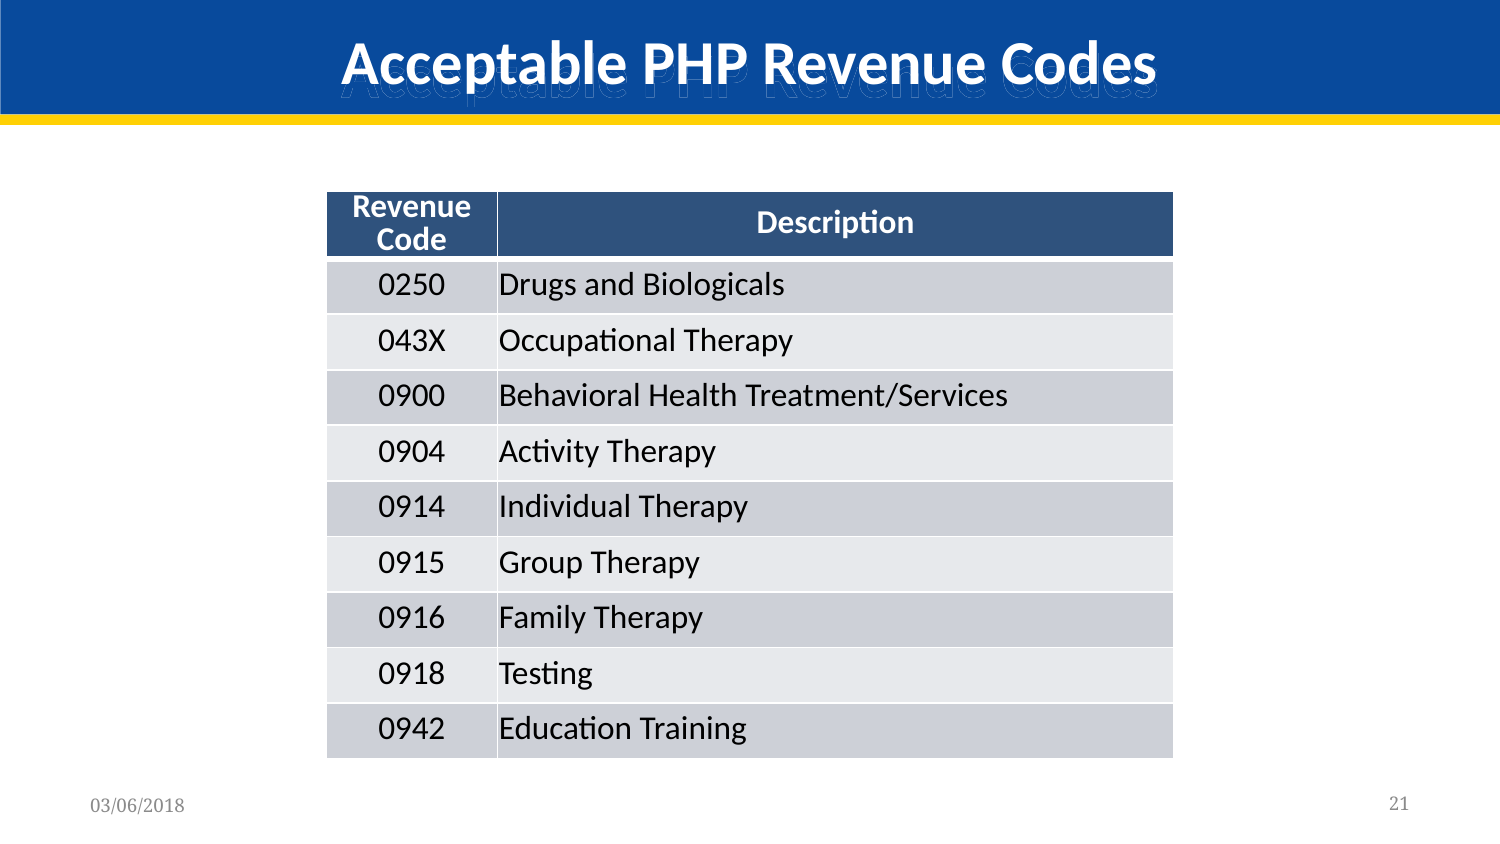

# Acceptable PHP Revenue Codes
| Revenue Code | Description |
| --- | --- |
| 0250 | Drugs and Biologicals |
| 043X | Occupational Therapy |
| 0900 | Behavioral Health Treatment/Services |
| 0904 | Activity Therapy |
| 0914 | Individual Therapy |
| 0915 | Group Therapy |
| 0916 | Family Therapy |
| 0918 | Testing |
| 0942 | Education Training |
21